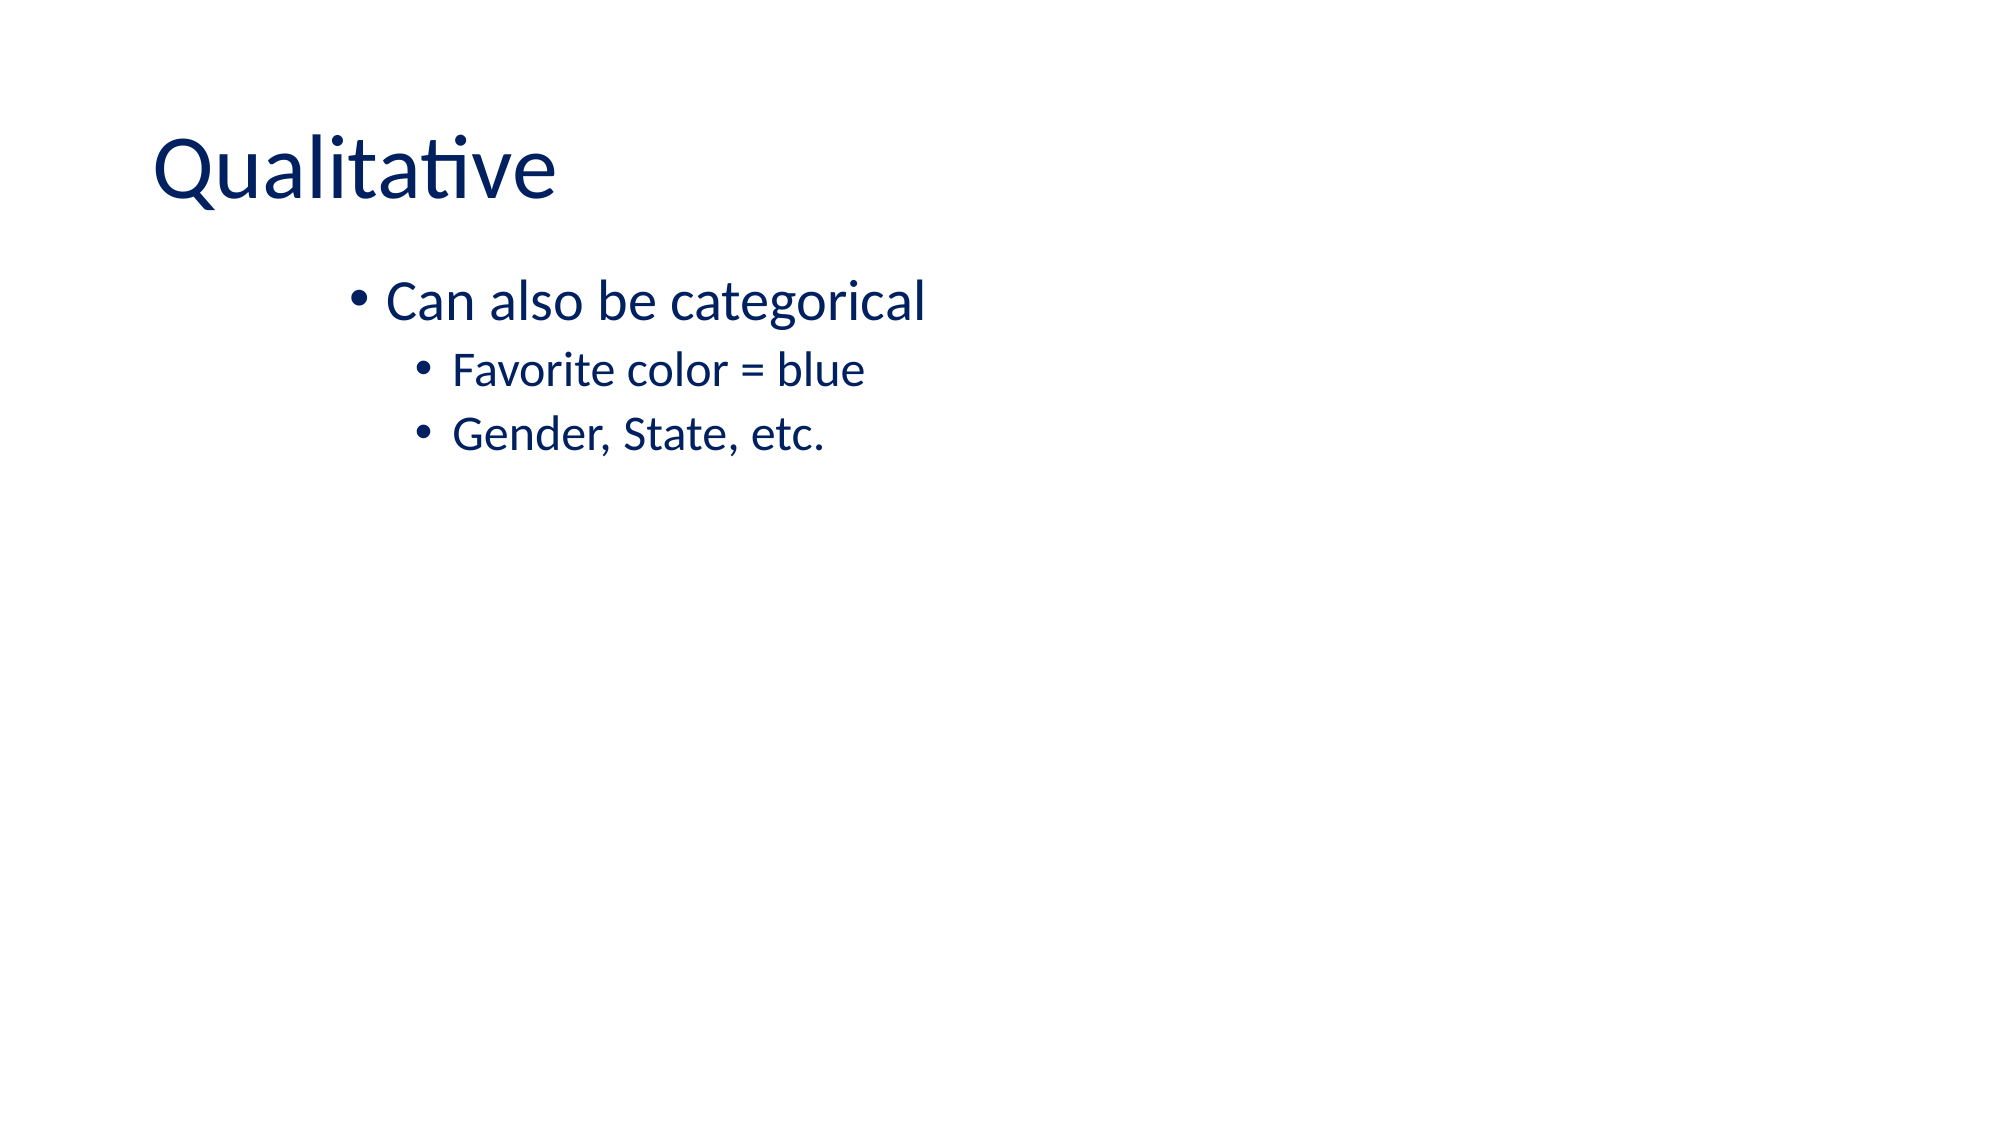

# Qualitative
Can also be categorical
Favorite color = blue
Gender, State, etc.